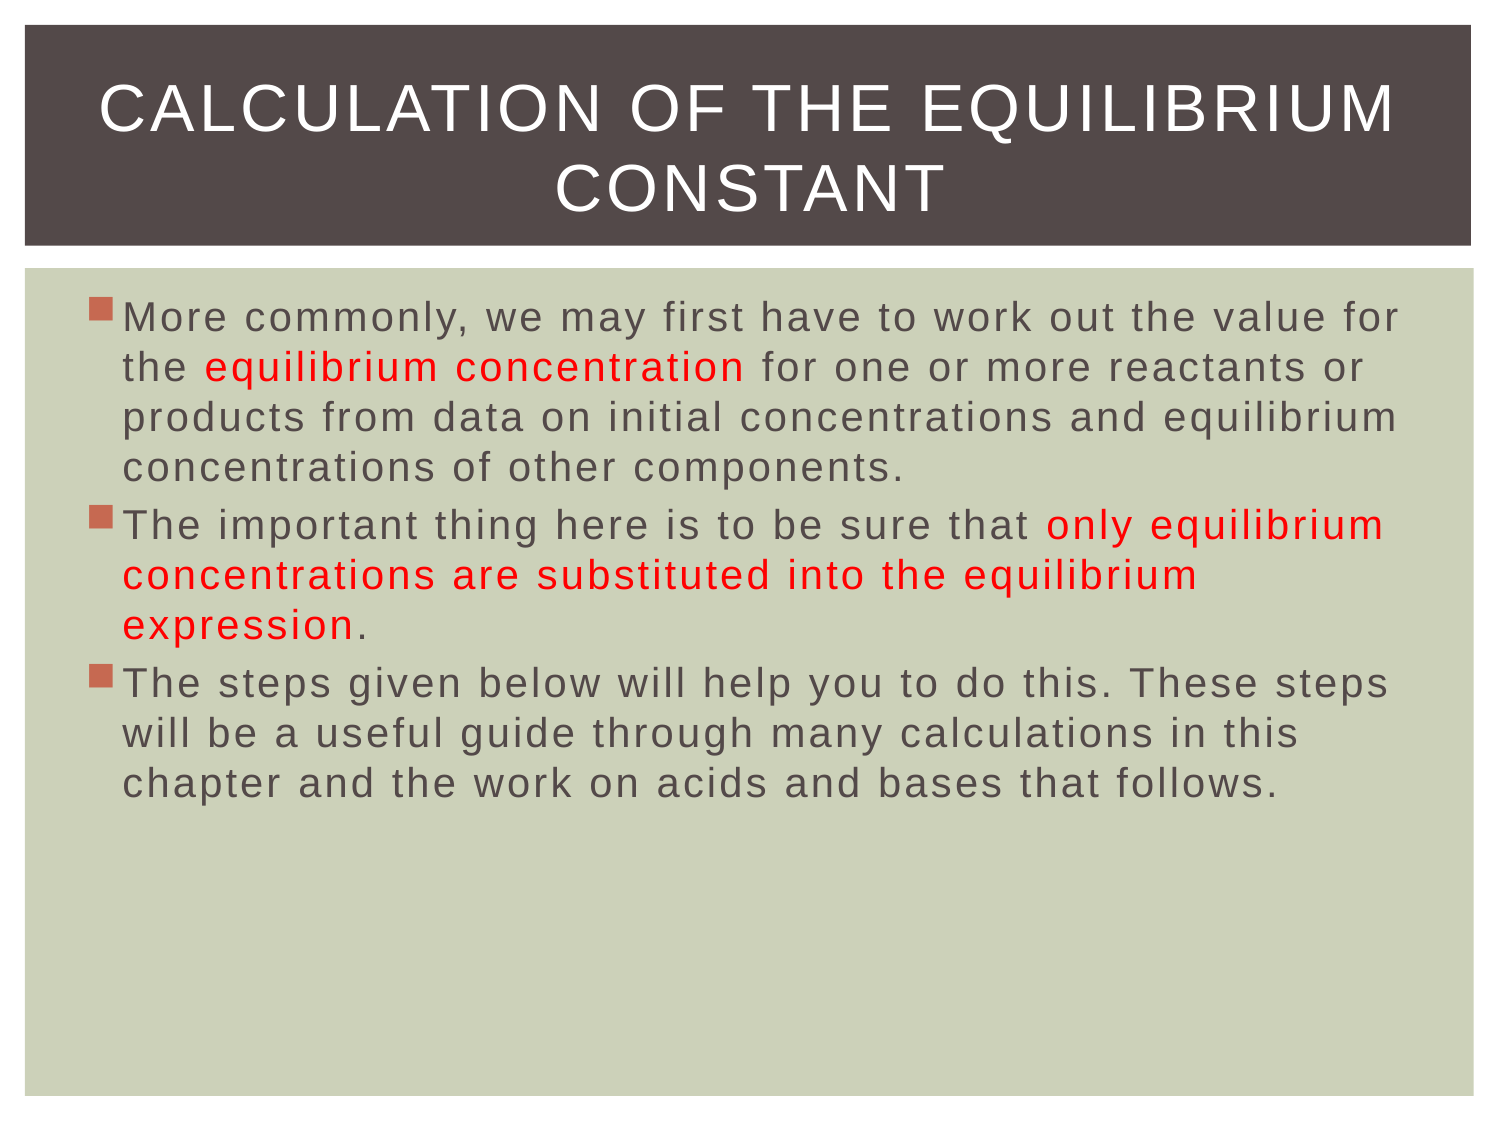

# calculation of the equilibrium constant
More commonly, we may first have to work out the value for the equilibrium concentration for one or more reactants or products from data on initial concentrations and equilibrium concentrations of other components.
The important thing here is to be sure that only equilibrium concentrations are substituted into the equilibrium expression.
The steps given below will help you to do this. These steps will be a useful guide through many calculations in this chapter and the work on acids and bases that follows.

114